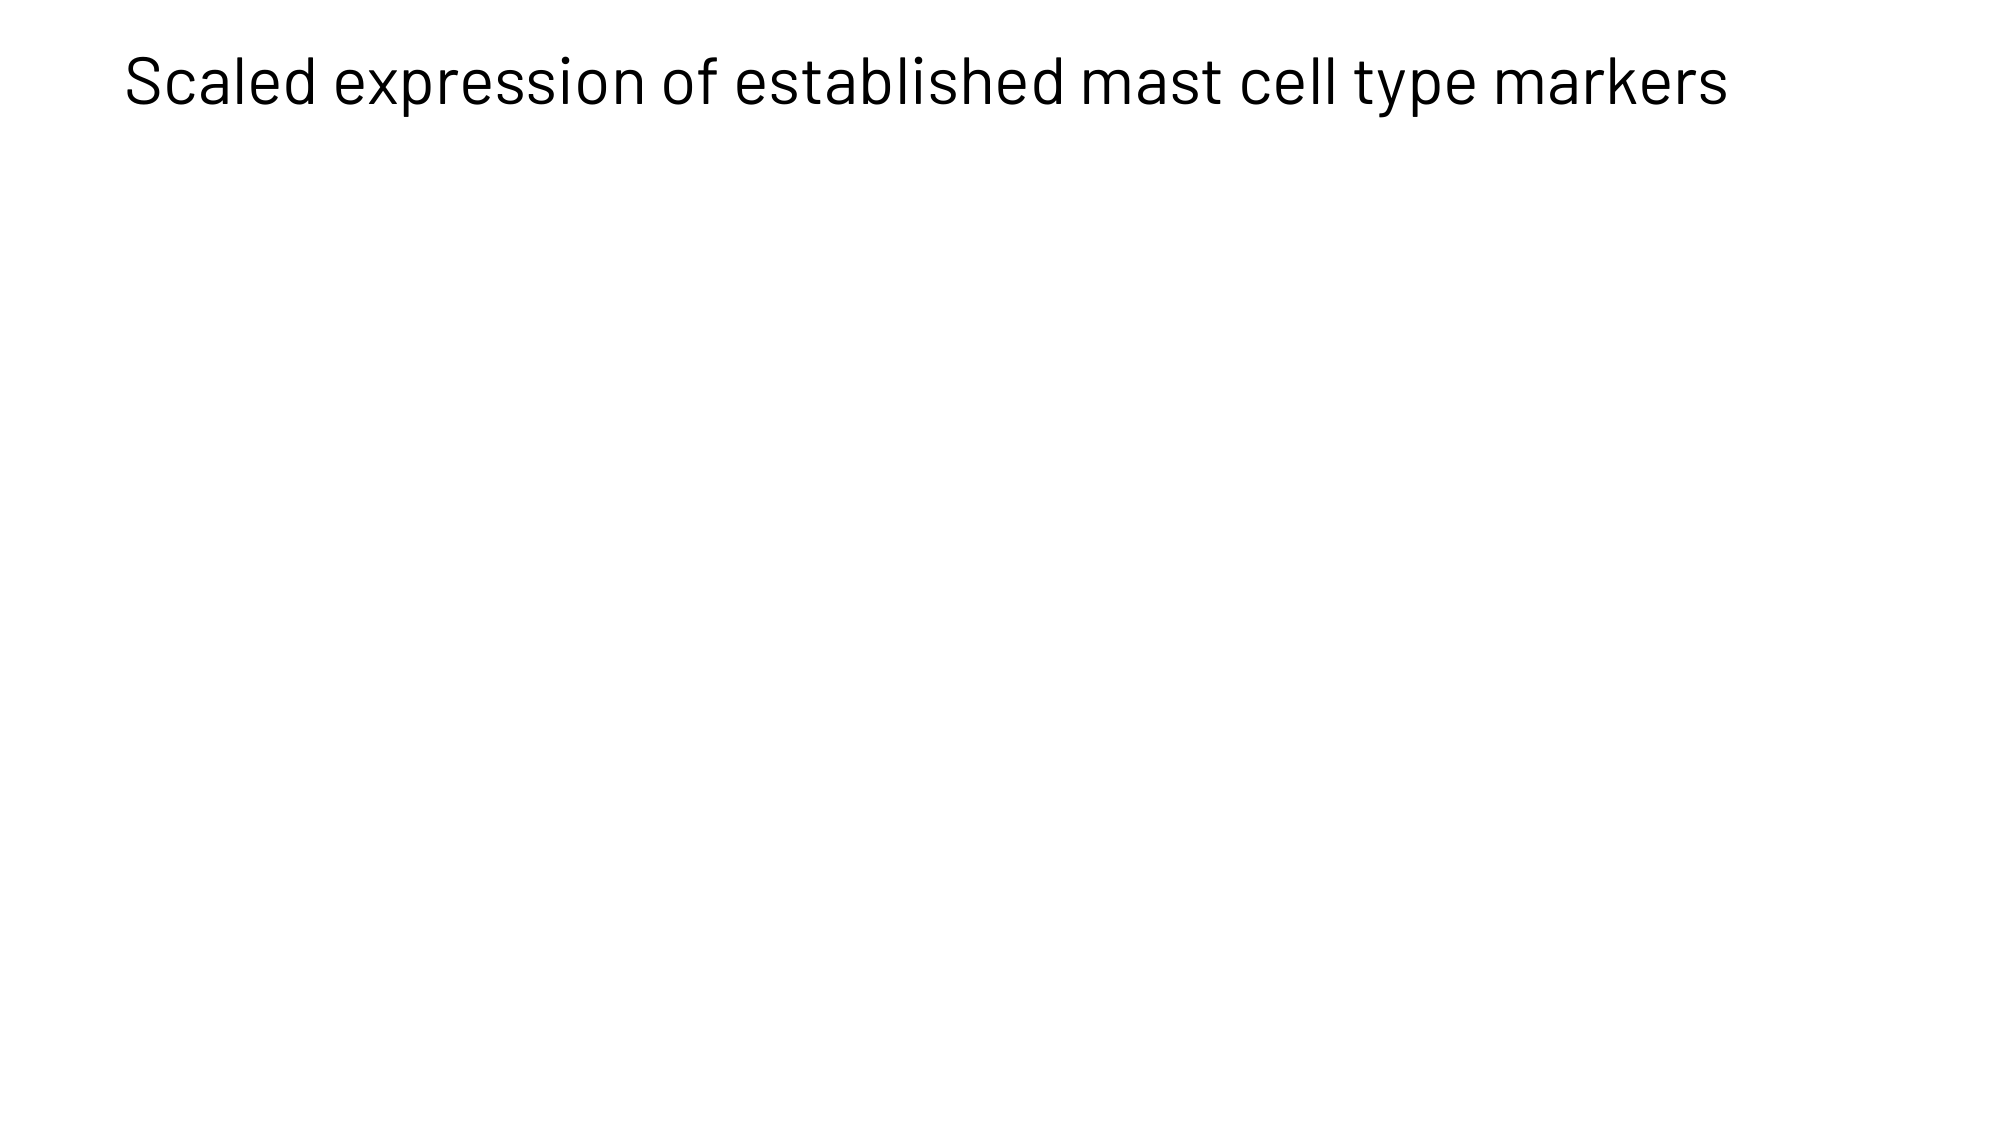

Scaled expression of established mast cell type markers